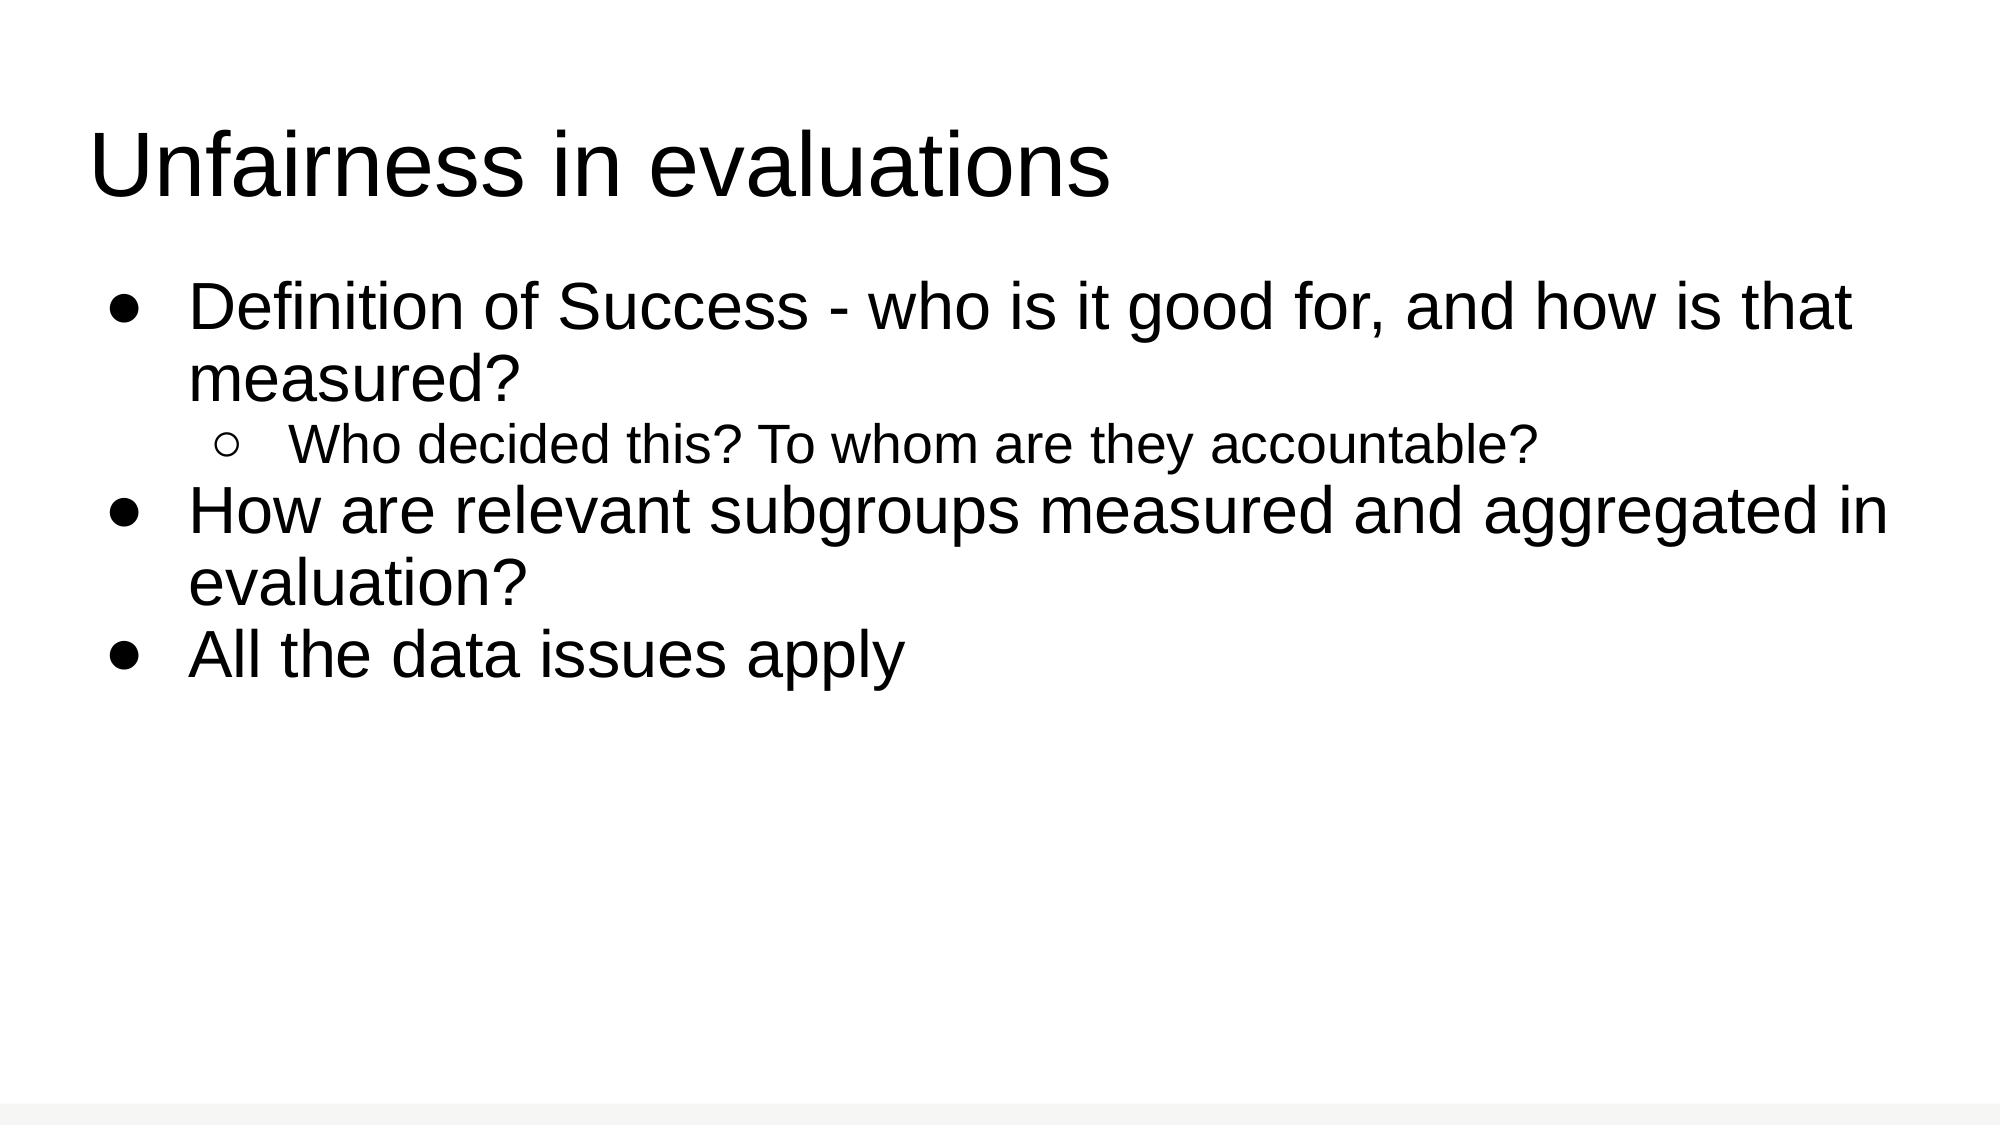

# Unfairness in evaluations
Definition of Success - who is it good for, and how is that measured?
Who decided this? To whom are they accountable?
How are relevant subgroups measured and aggregated in evaluation?
All the data issues apply